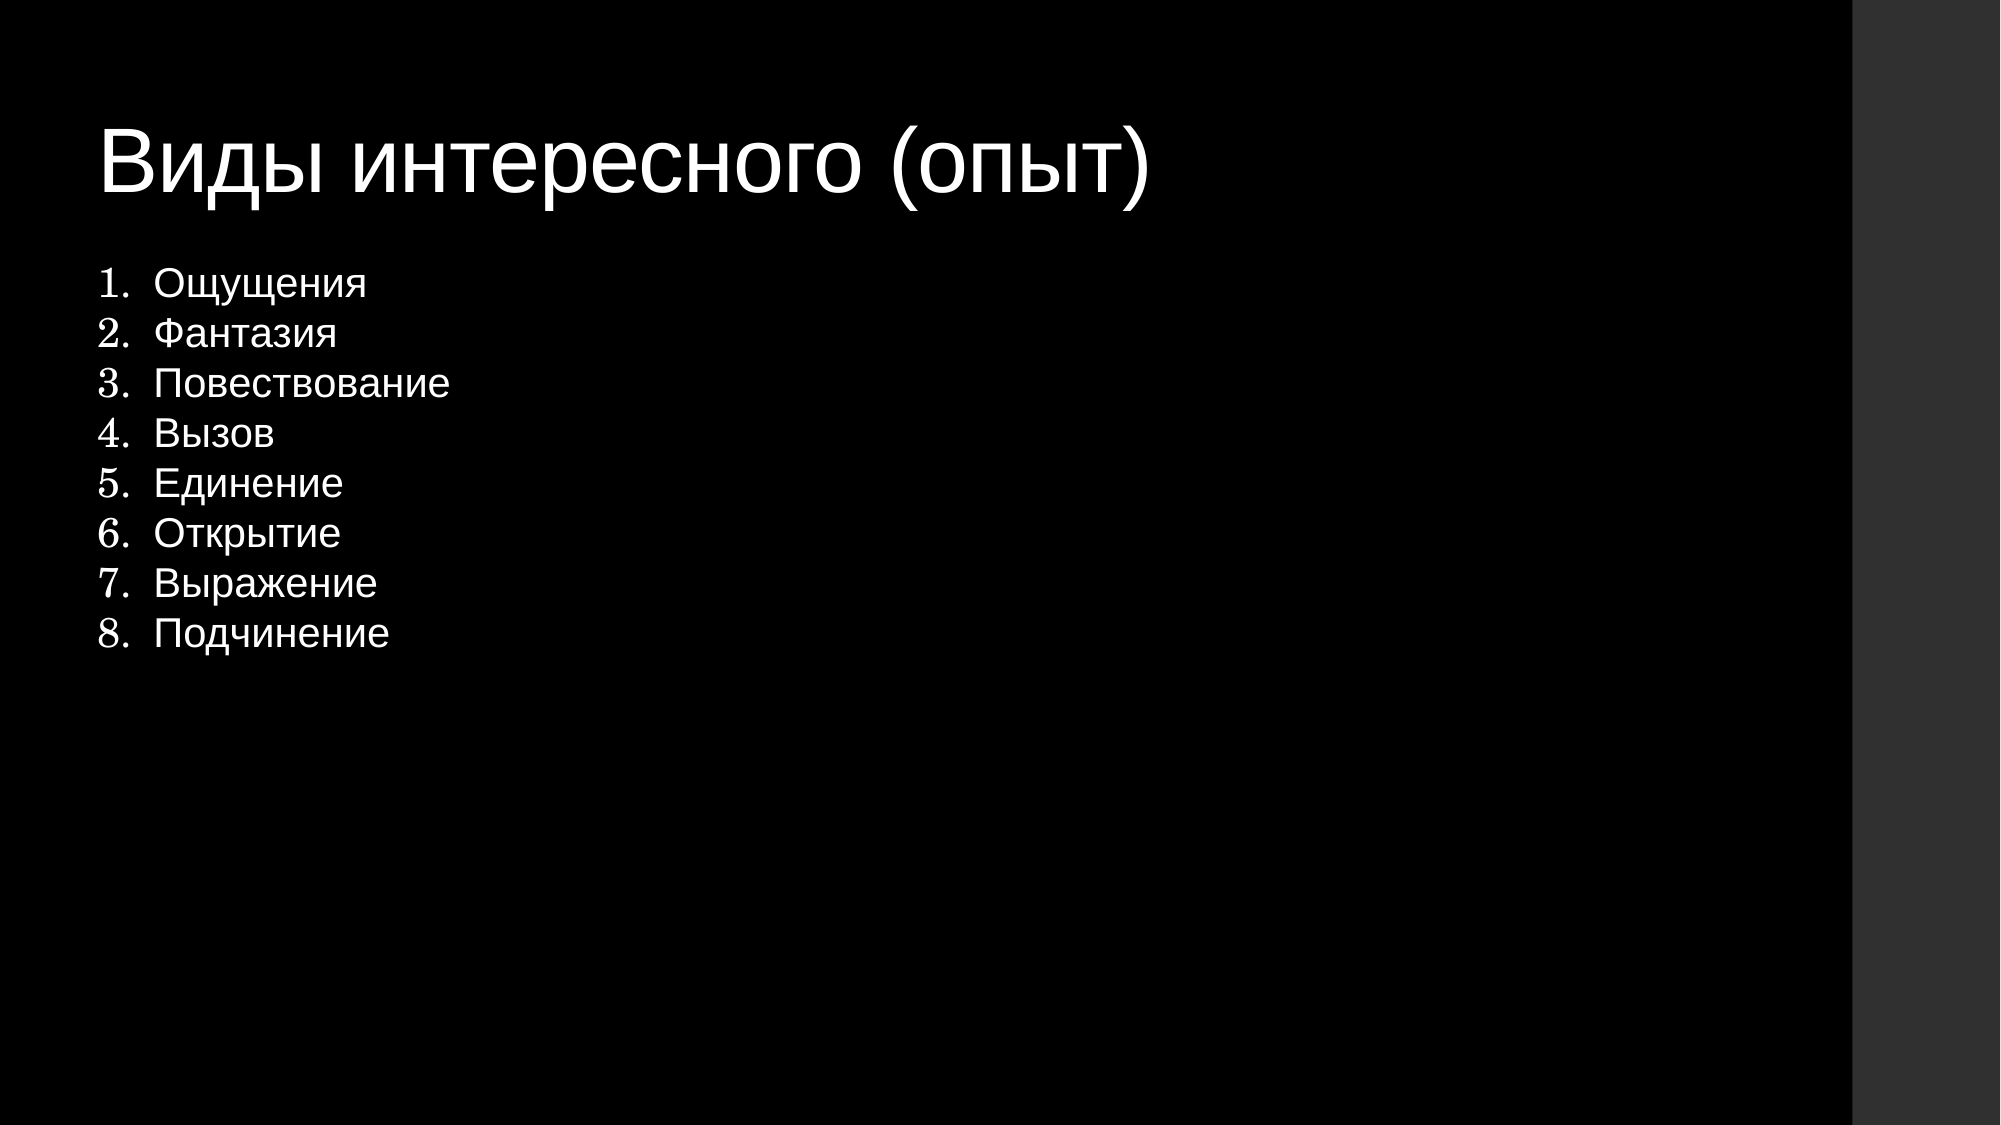

# Виды интересного (опыт)
Ощущения
Фантазия
Повествование
Вызов
Единение
Открытие
Выражение
Подчинение